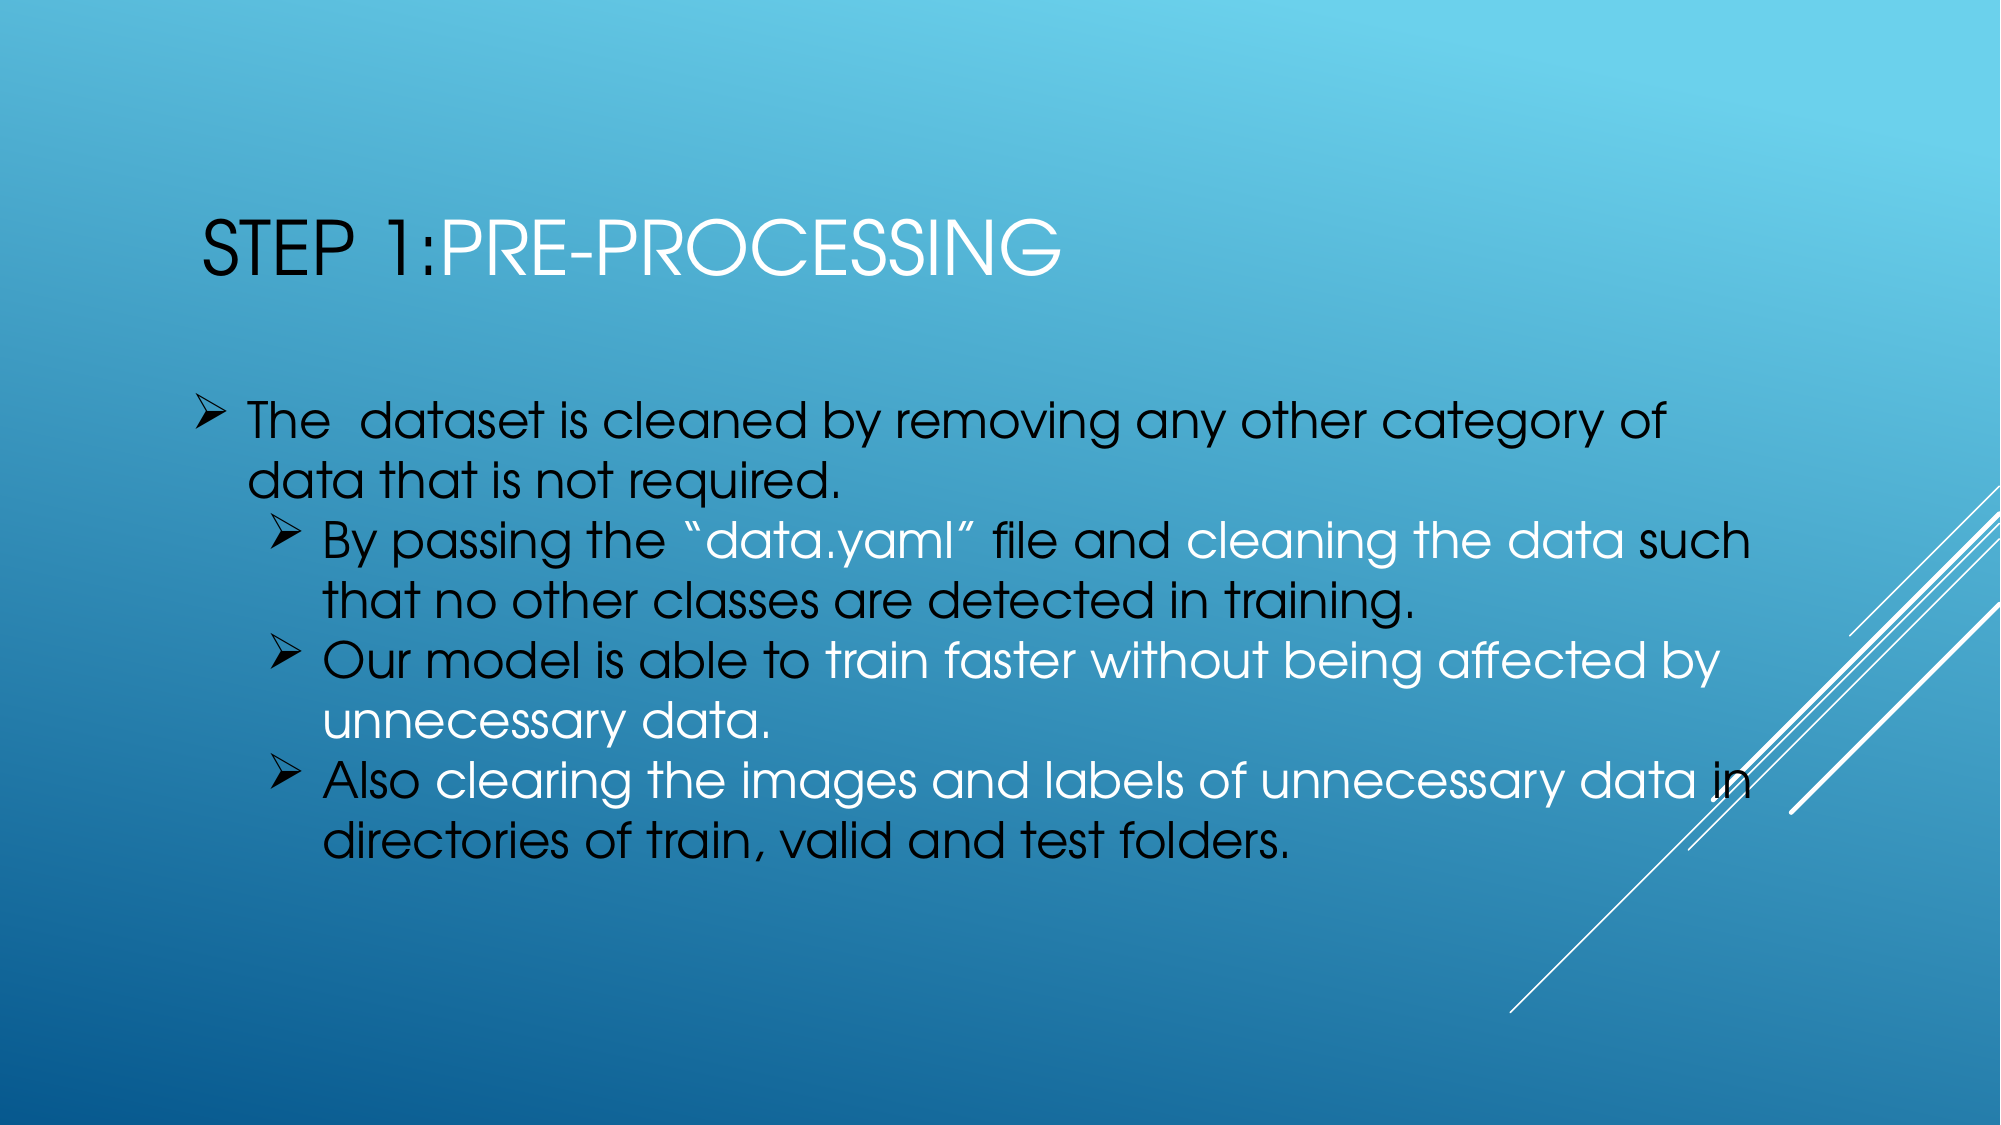

# Step 1:Pre-Processing
The  dataset is cleaned by removing any other category of data that is not required.
By passing the “data.yaml” file and cleaning the data such that no other classes are detected in training.
Our model is able to train faster without being affected by unnecessary data.
Also clearing the images and labels of unnecessary data in directories of train, valid and test folders.